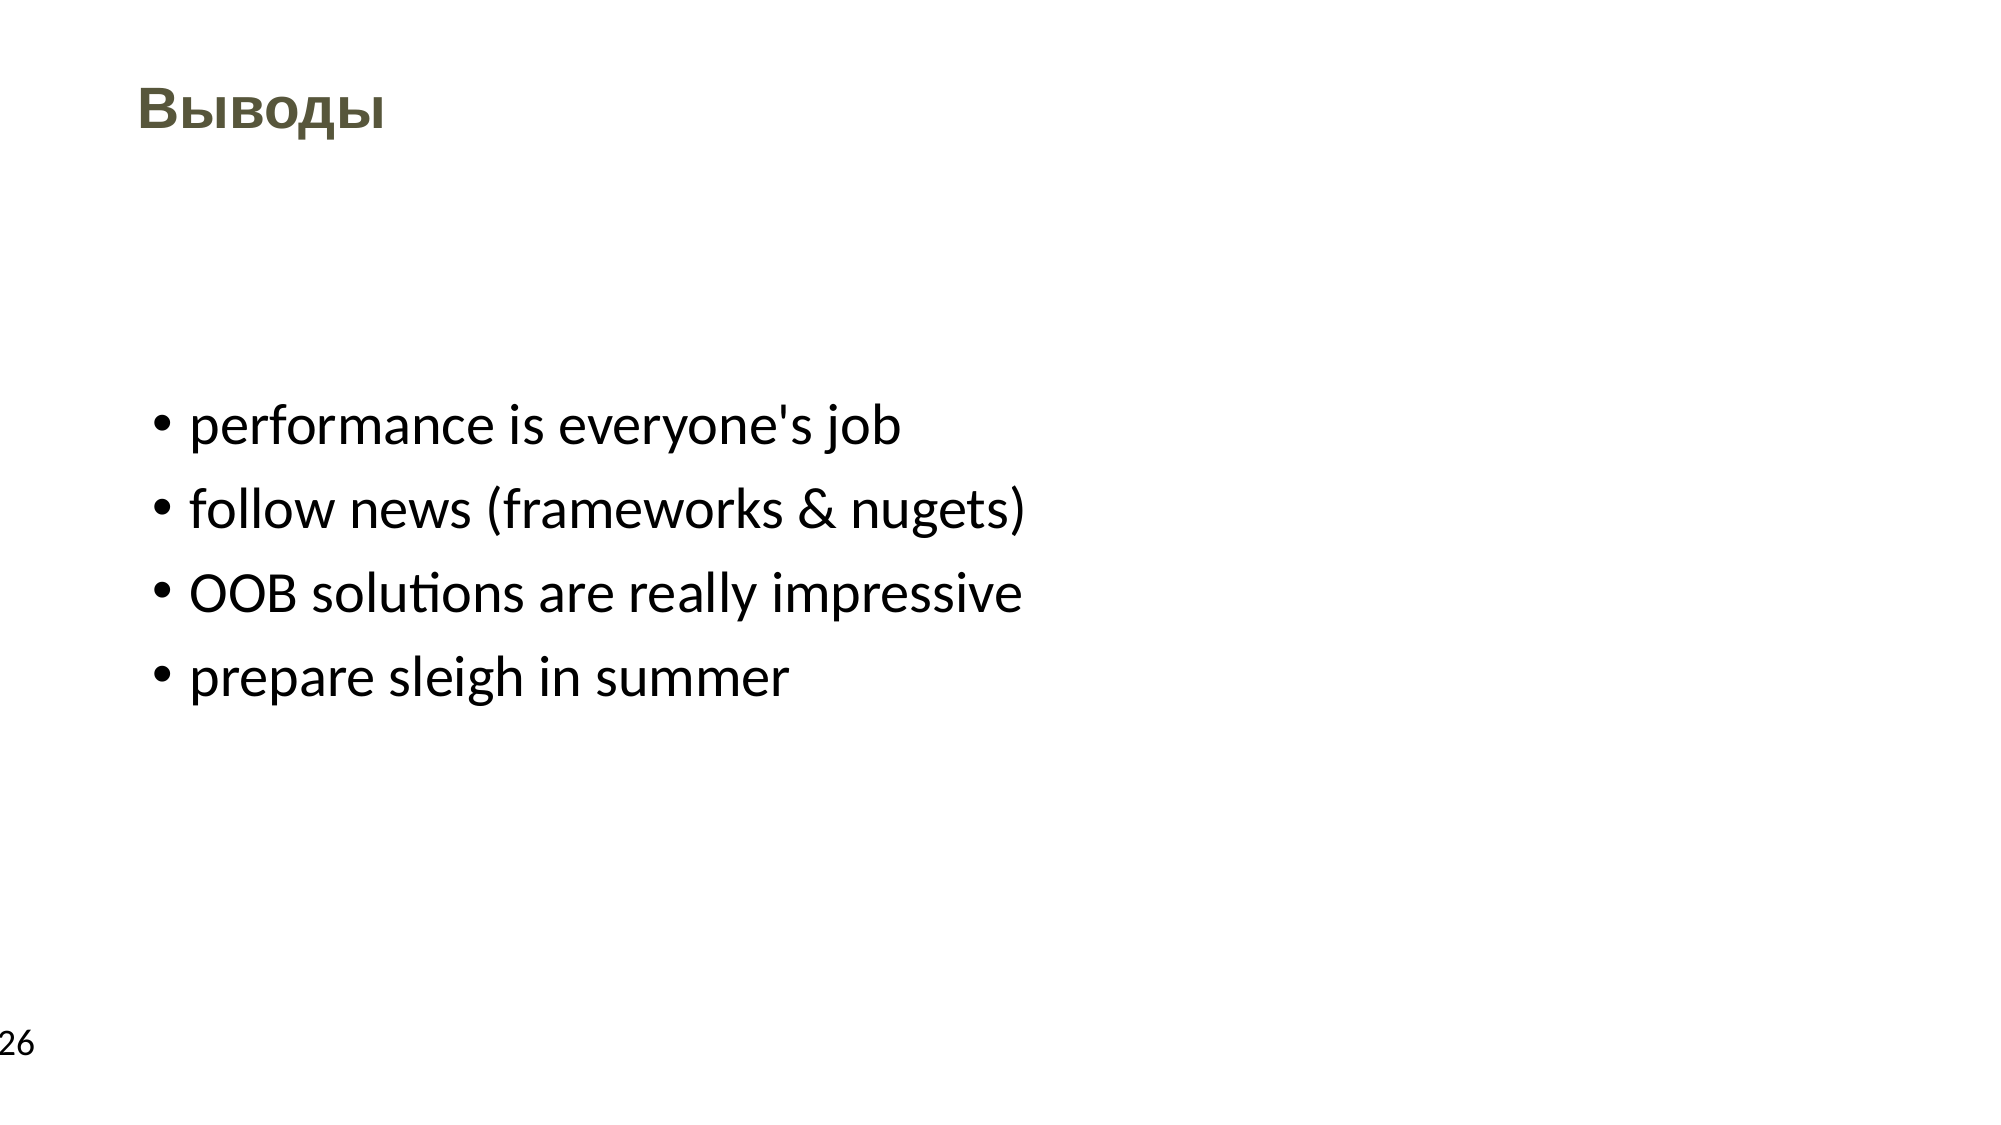

Выводы
performance is everyone's job
follow news (frameworks & nugets)
OOB solutions are really impressive
prepare sleigh in summer

26